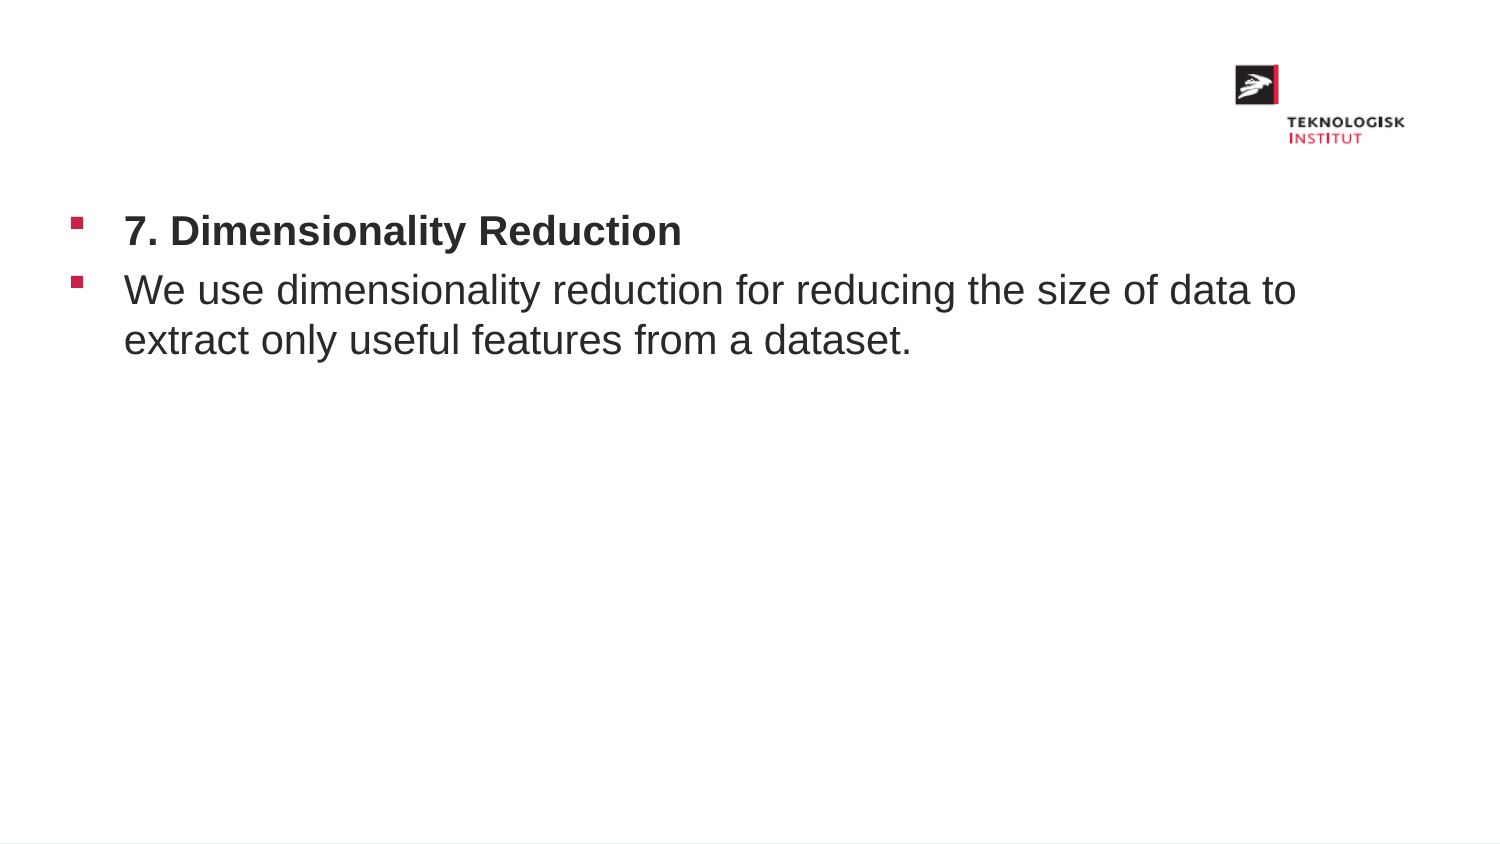

7. Dimensionality Reduction
We use dimensionality reduction for reducing the size of data to extract only useful features from a dataset.